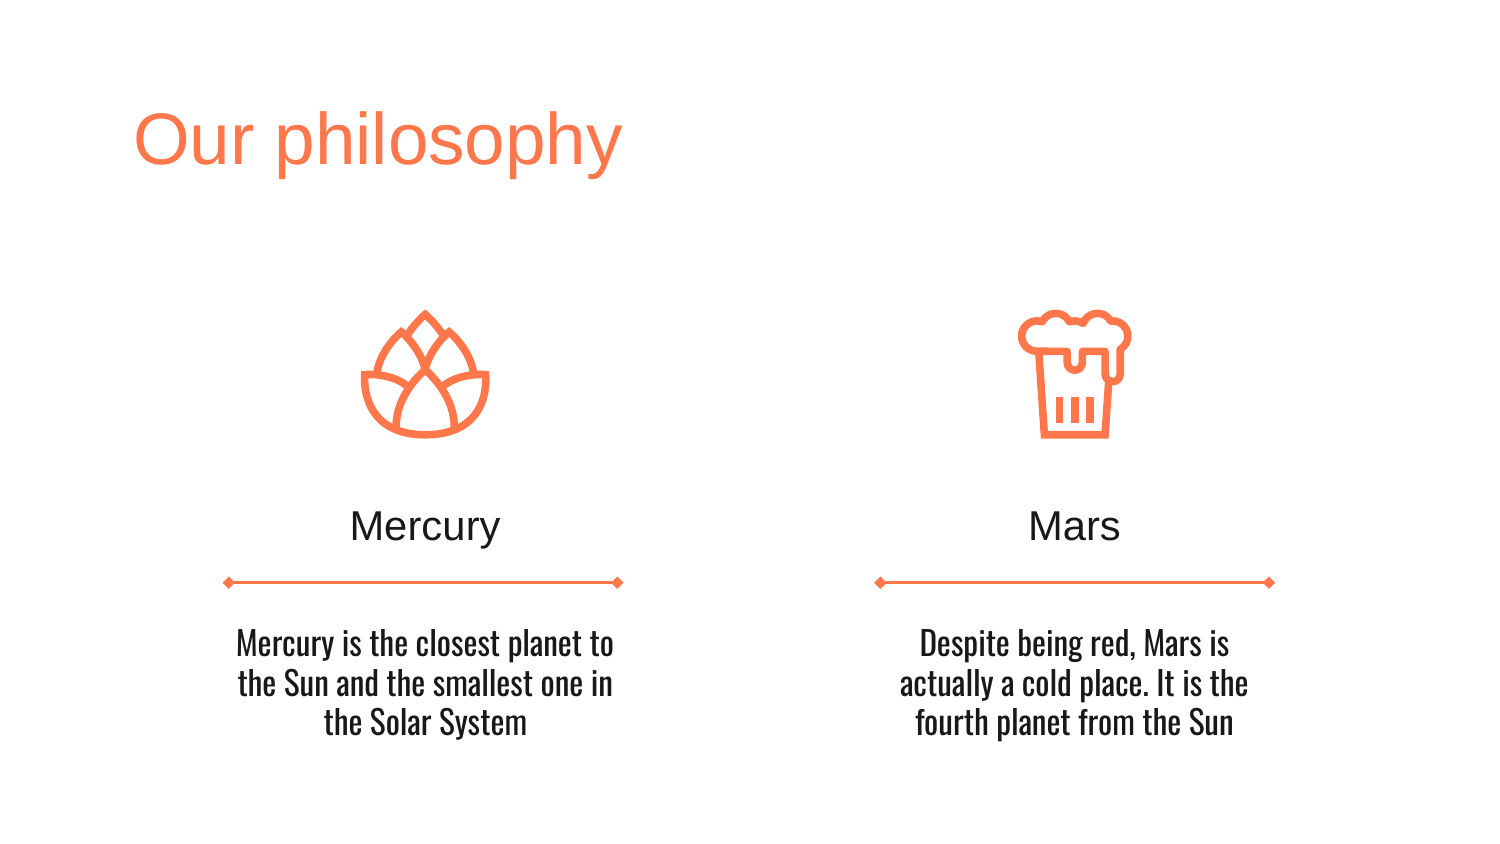

# Our philosophy

Mercury
Mars
Mercury is the closest planet to the Sun and the smallest one in the Solar System
Despite being red, Mars is actually a cold place. It is the fourth planet from the Sun